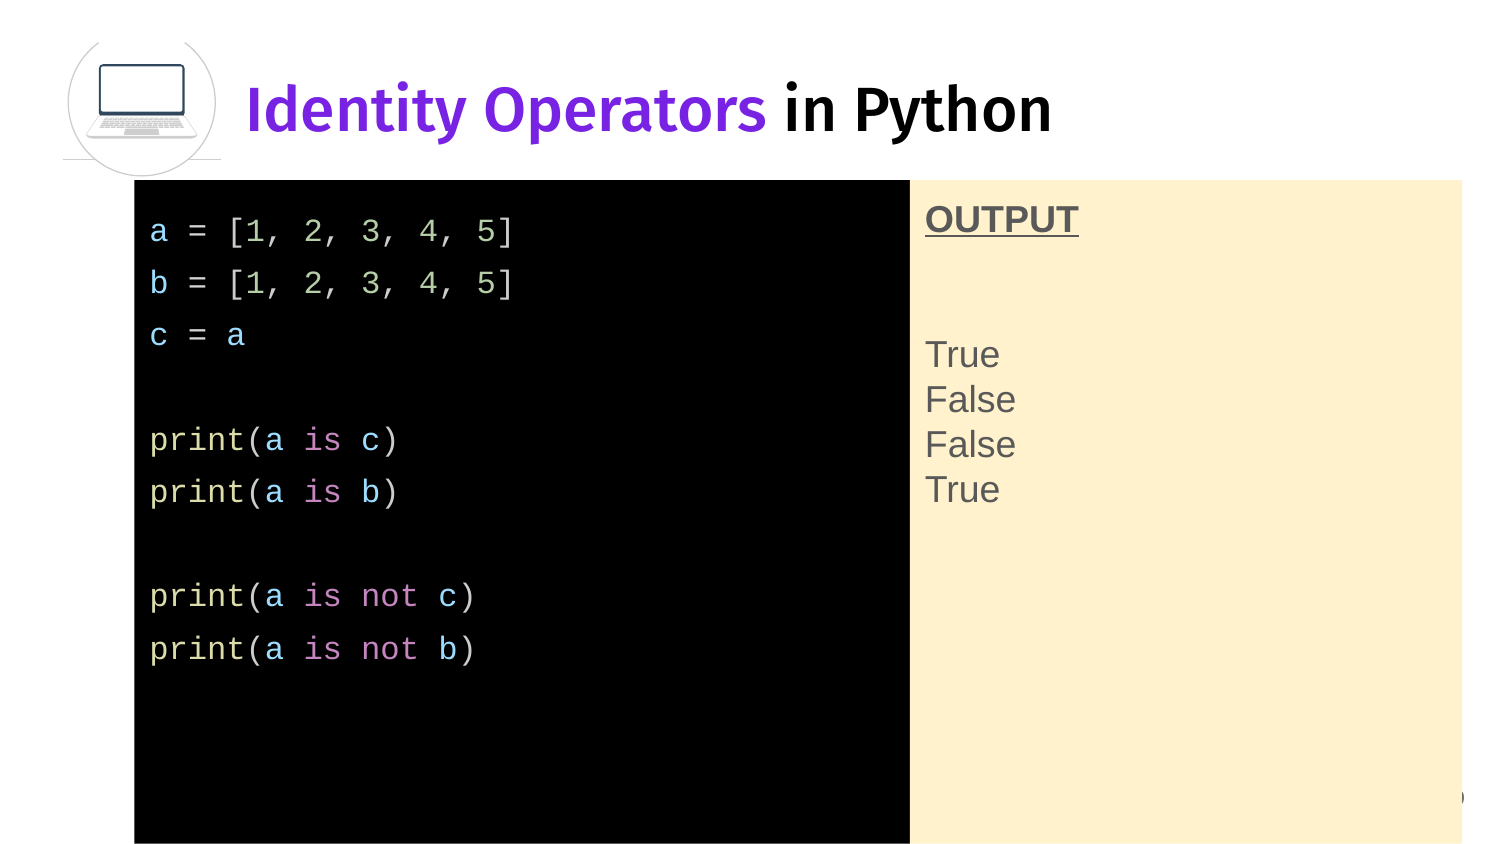

Identity Operators in Python
OUTPUT

True
False
False
True

a = [1, 2, 3, 4, 5]
b = [1, 2, 3, 4, 5]
c = a

print(a is c)
print(a is b)

print(a is not c)
print(a is not b)

19